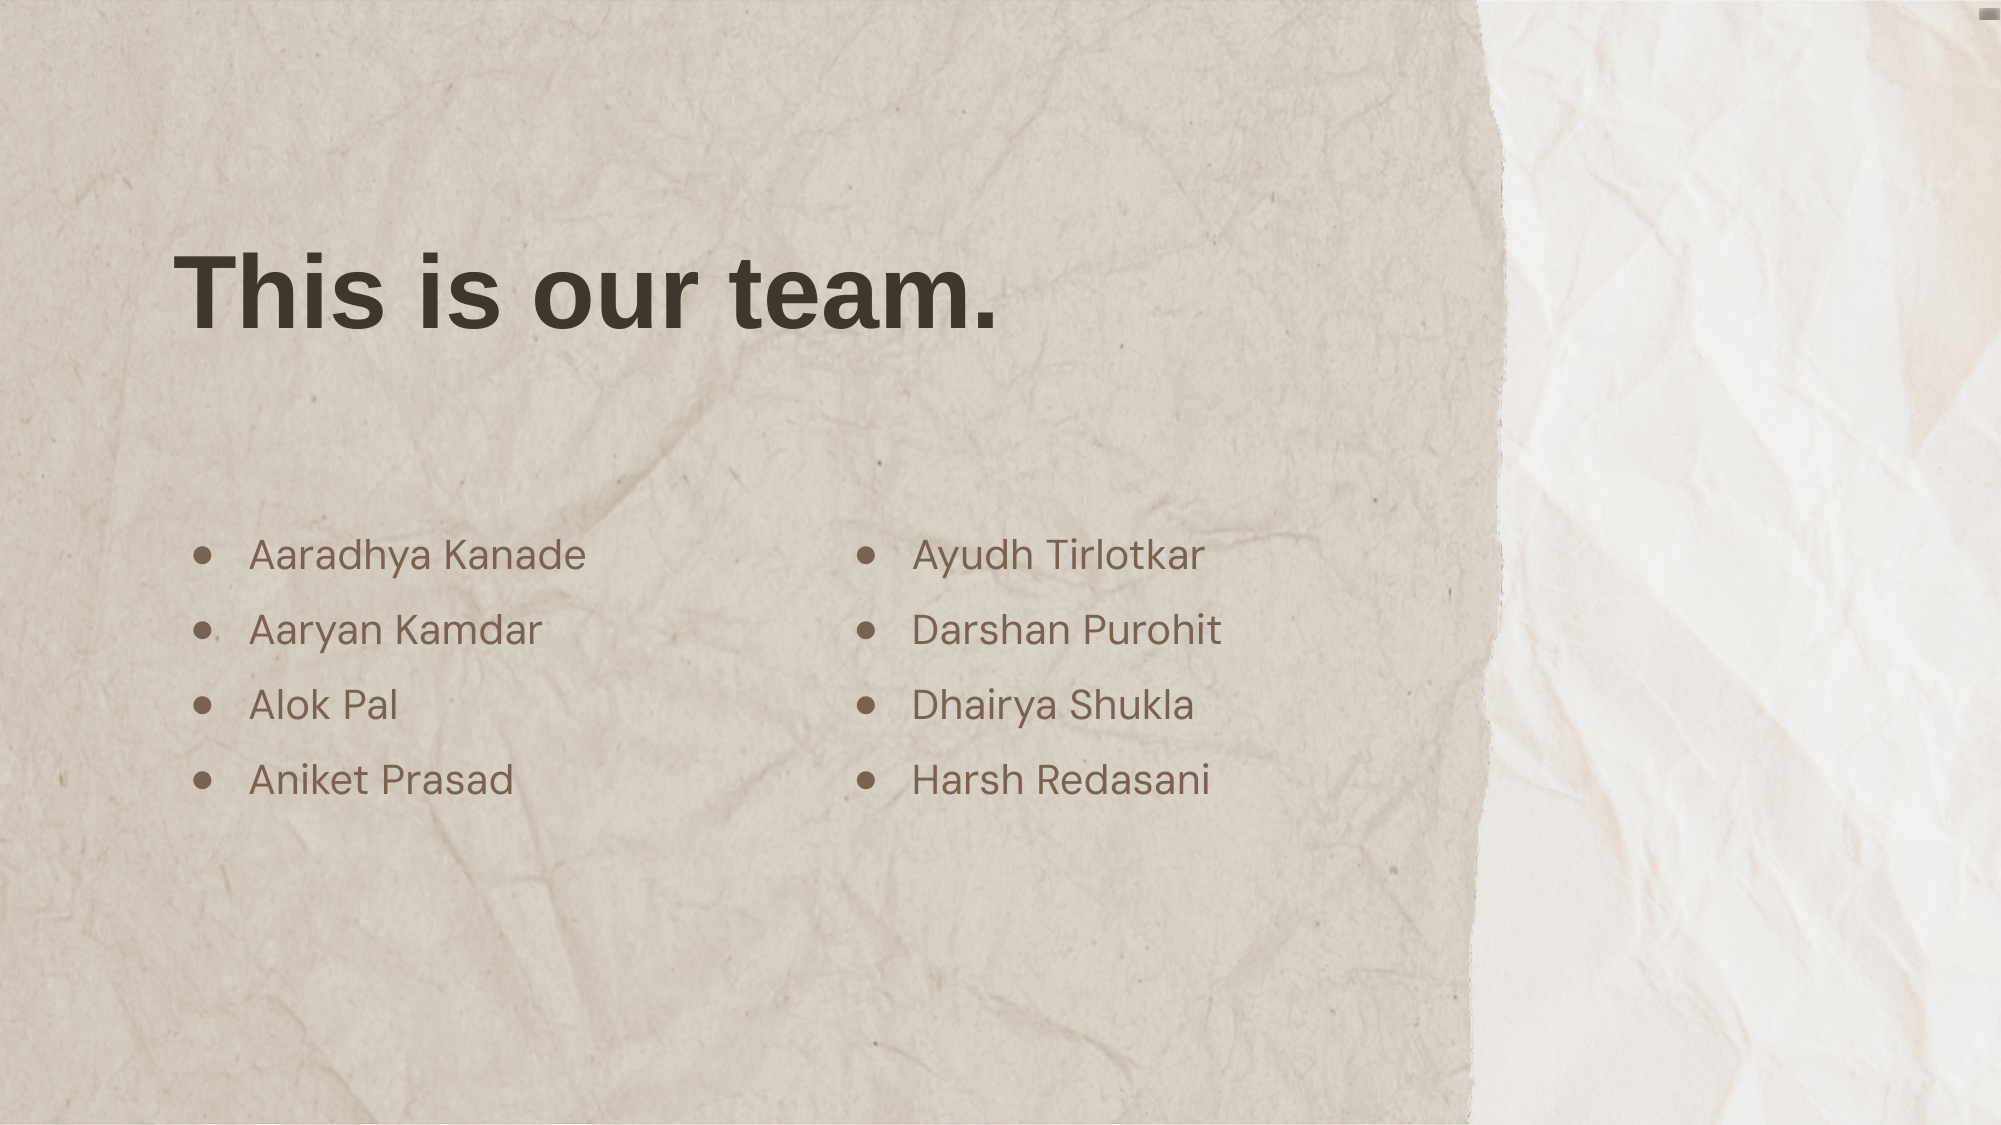

# This is our team.
Aaradhya Kanade
Aaryan Kamdar
Alok Pal
Aniket Prasad

Ayudh Tirlotkar
Darshan Purohit
Dhairya Shukla
Harsh Redasani